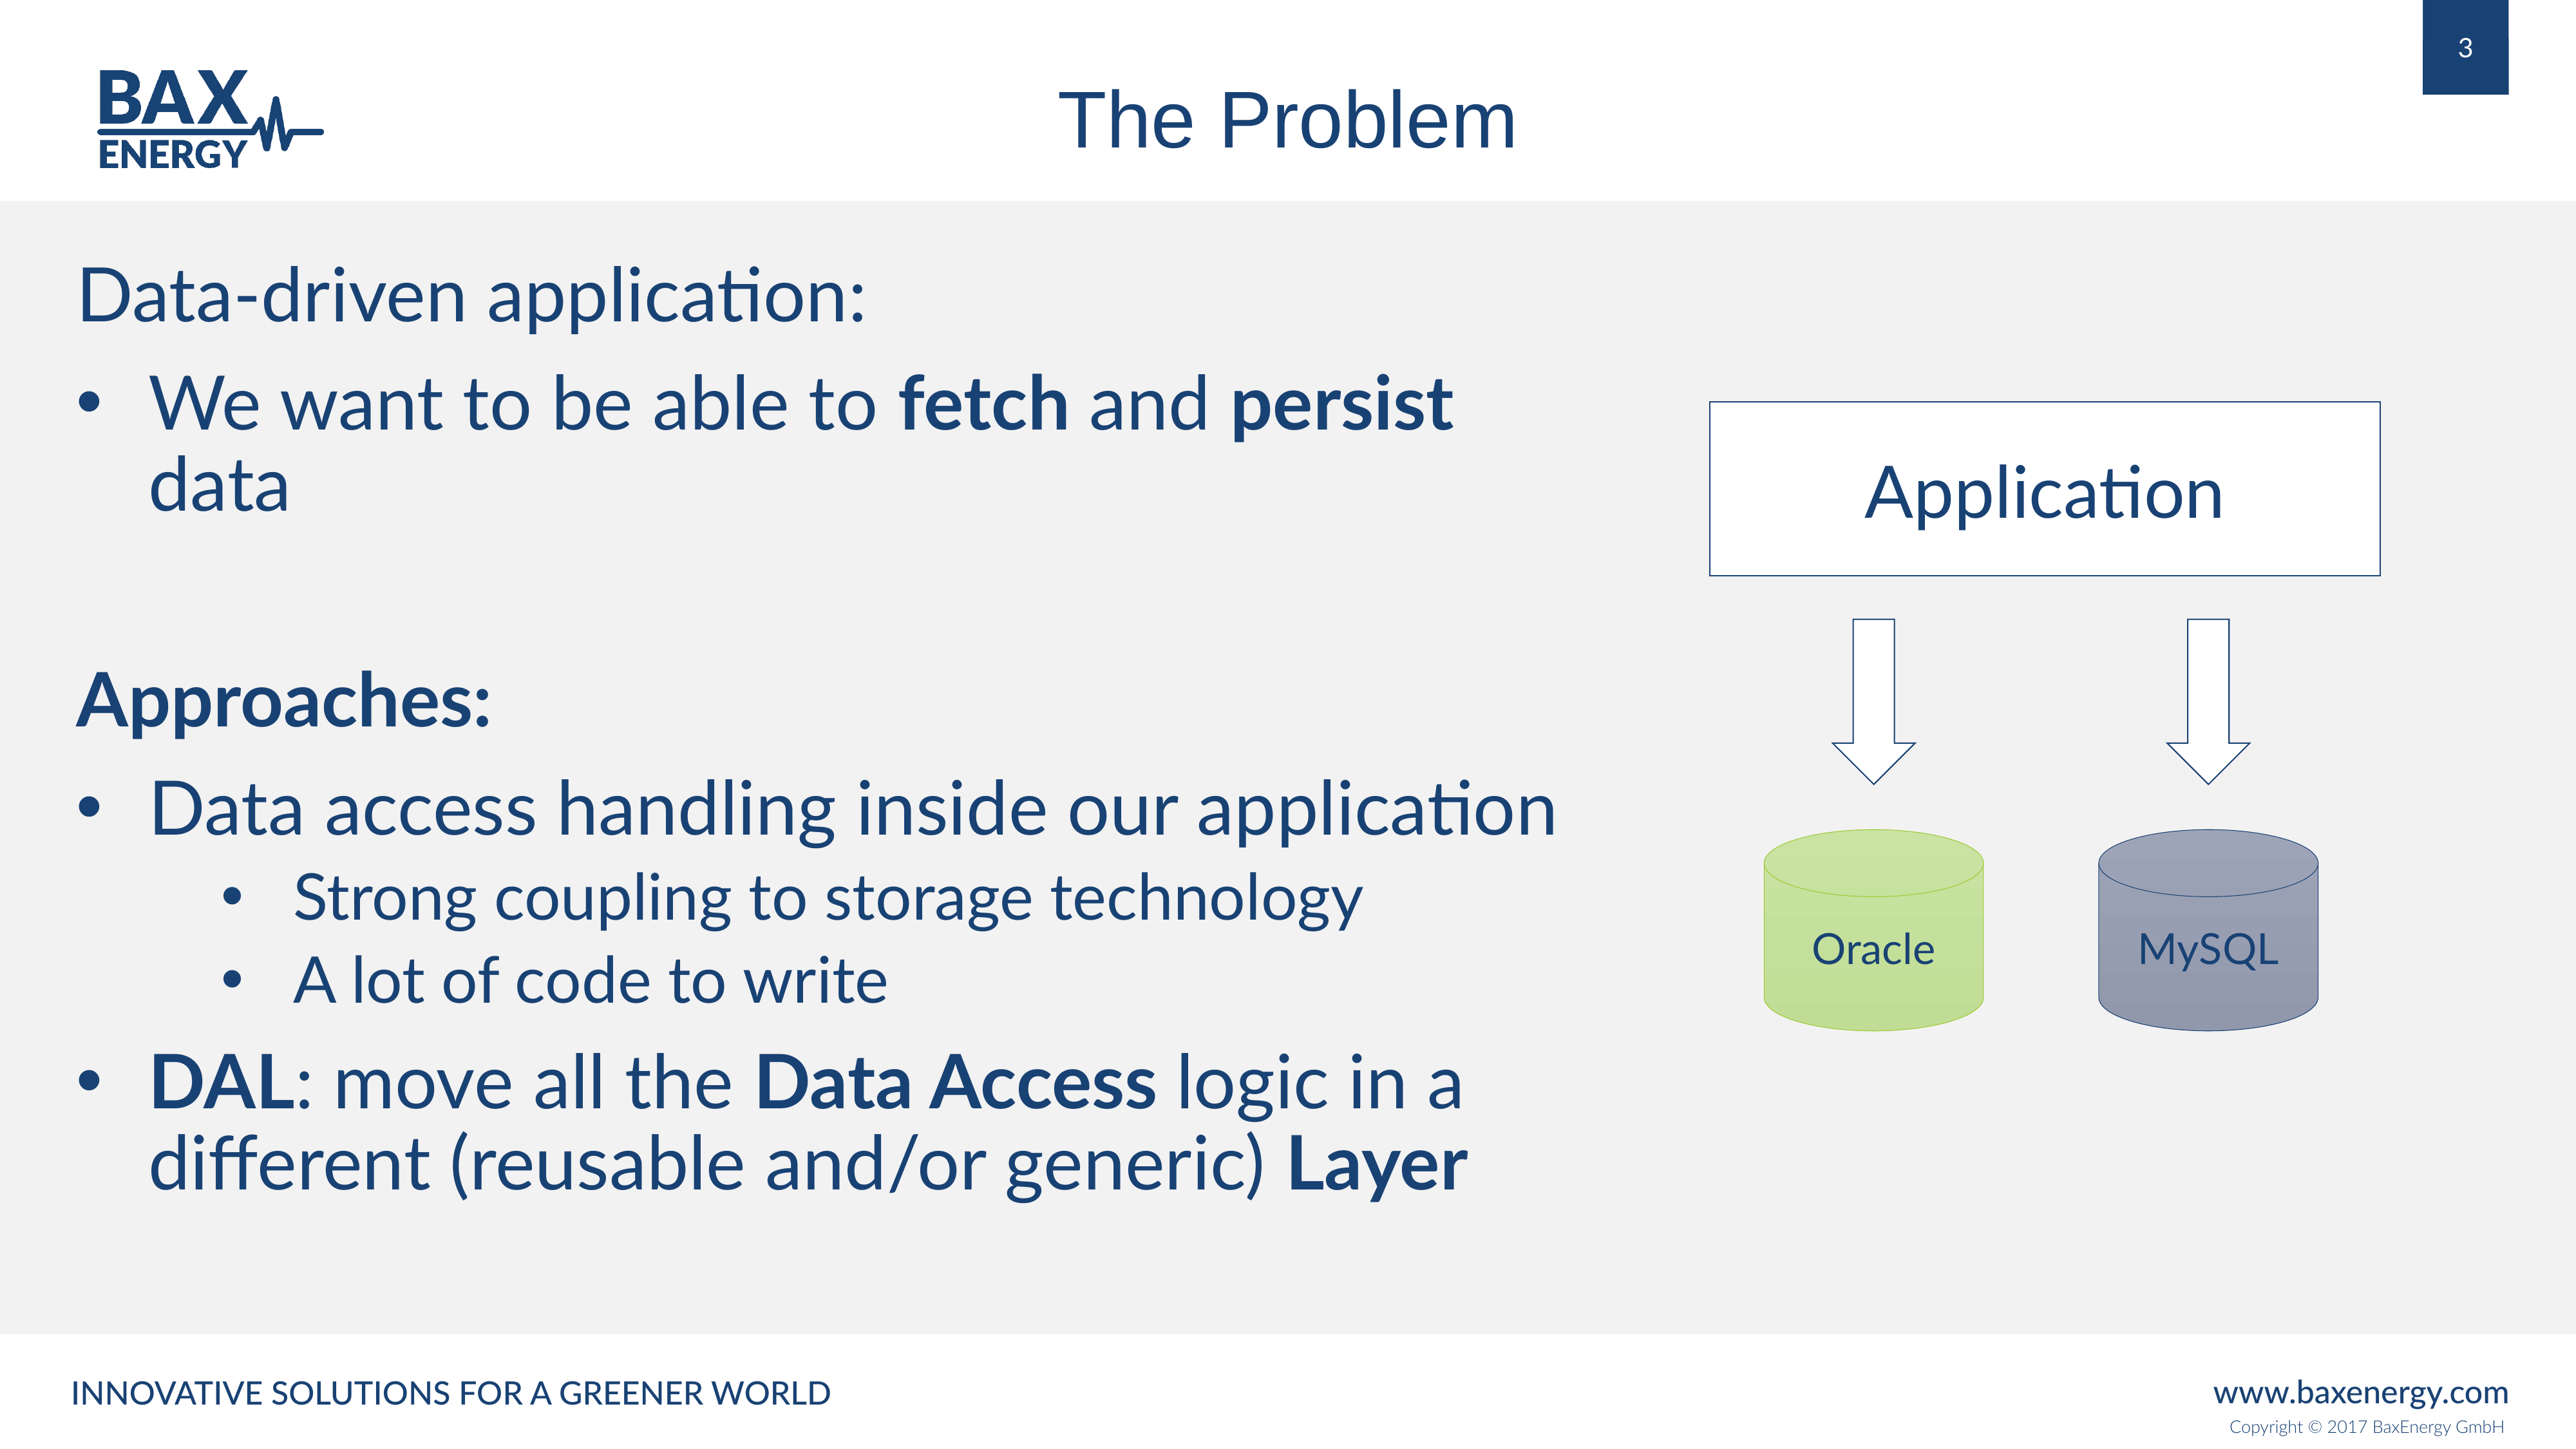

The Problem
Data-driven application:
We want to be able to fetch and persist data

Approaches:
Data access handling inside our application
Strong coupling to storage technology
A lot of code to write
DAL: move all the Data Access logic in a different (reusable and/or generic) Layer

Application

Oracle
MySQL